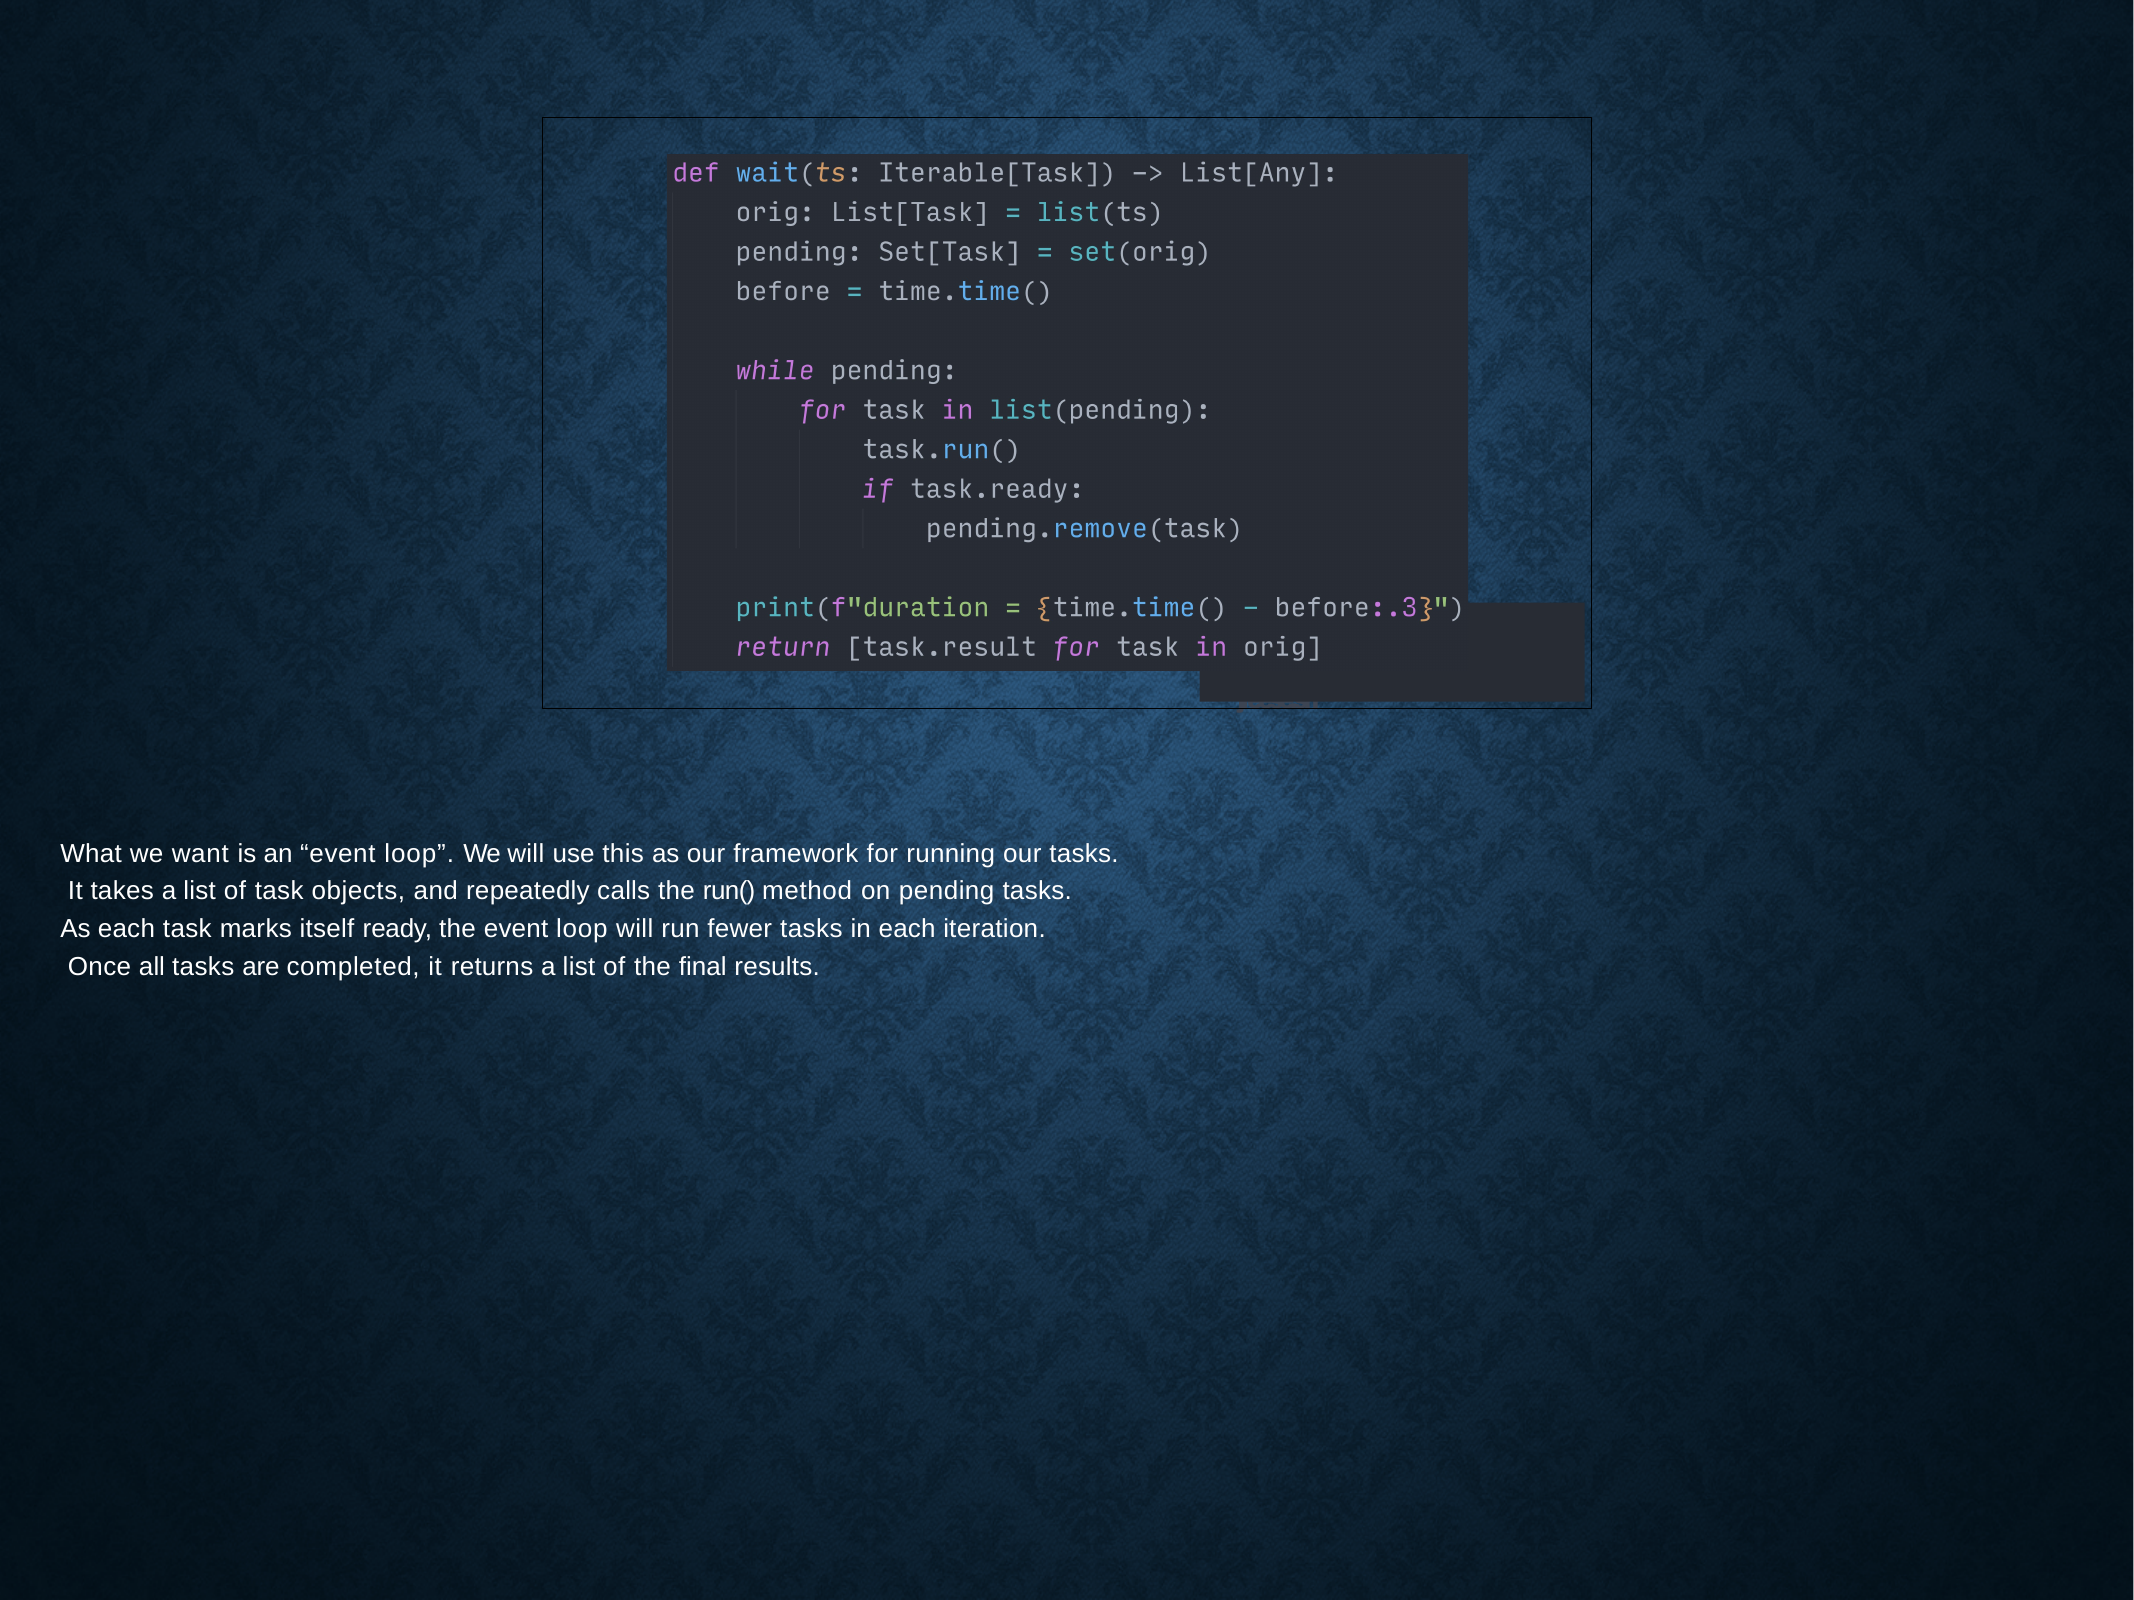

% Š jreese € $ n7cmdr @ jreese.sh
What we want is an “event loop”. We will use this as our framework for running our tasks.  It takes a list of task objects, and repeatedly calls the run() method on pending tasks.
As each task marks itself ready, the event loop will run fewer tasks in each iteration.  Once all tasks are completed, it returns a list of the final results.